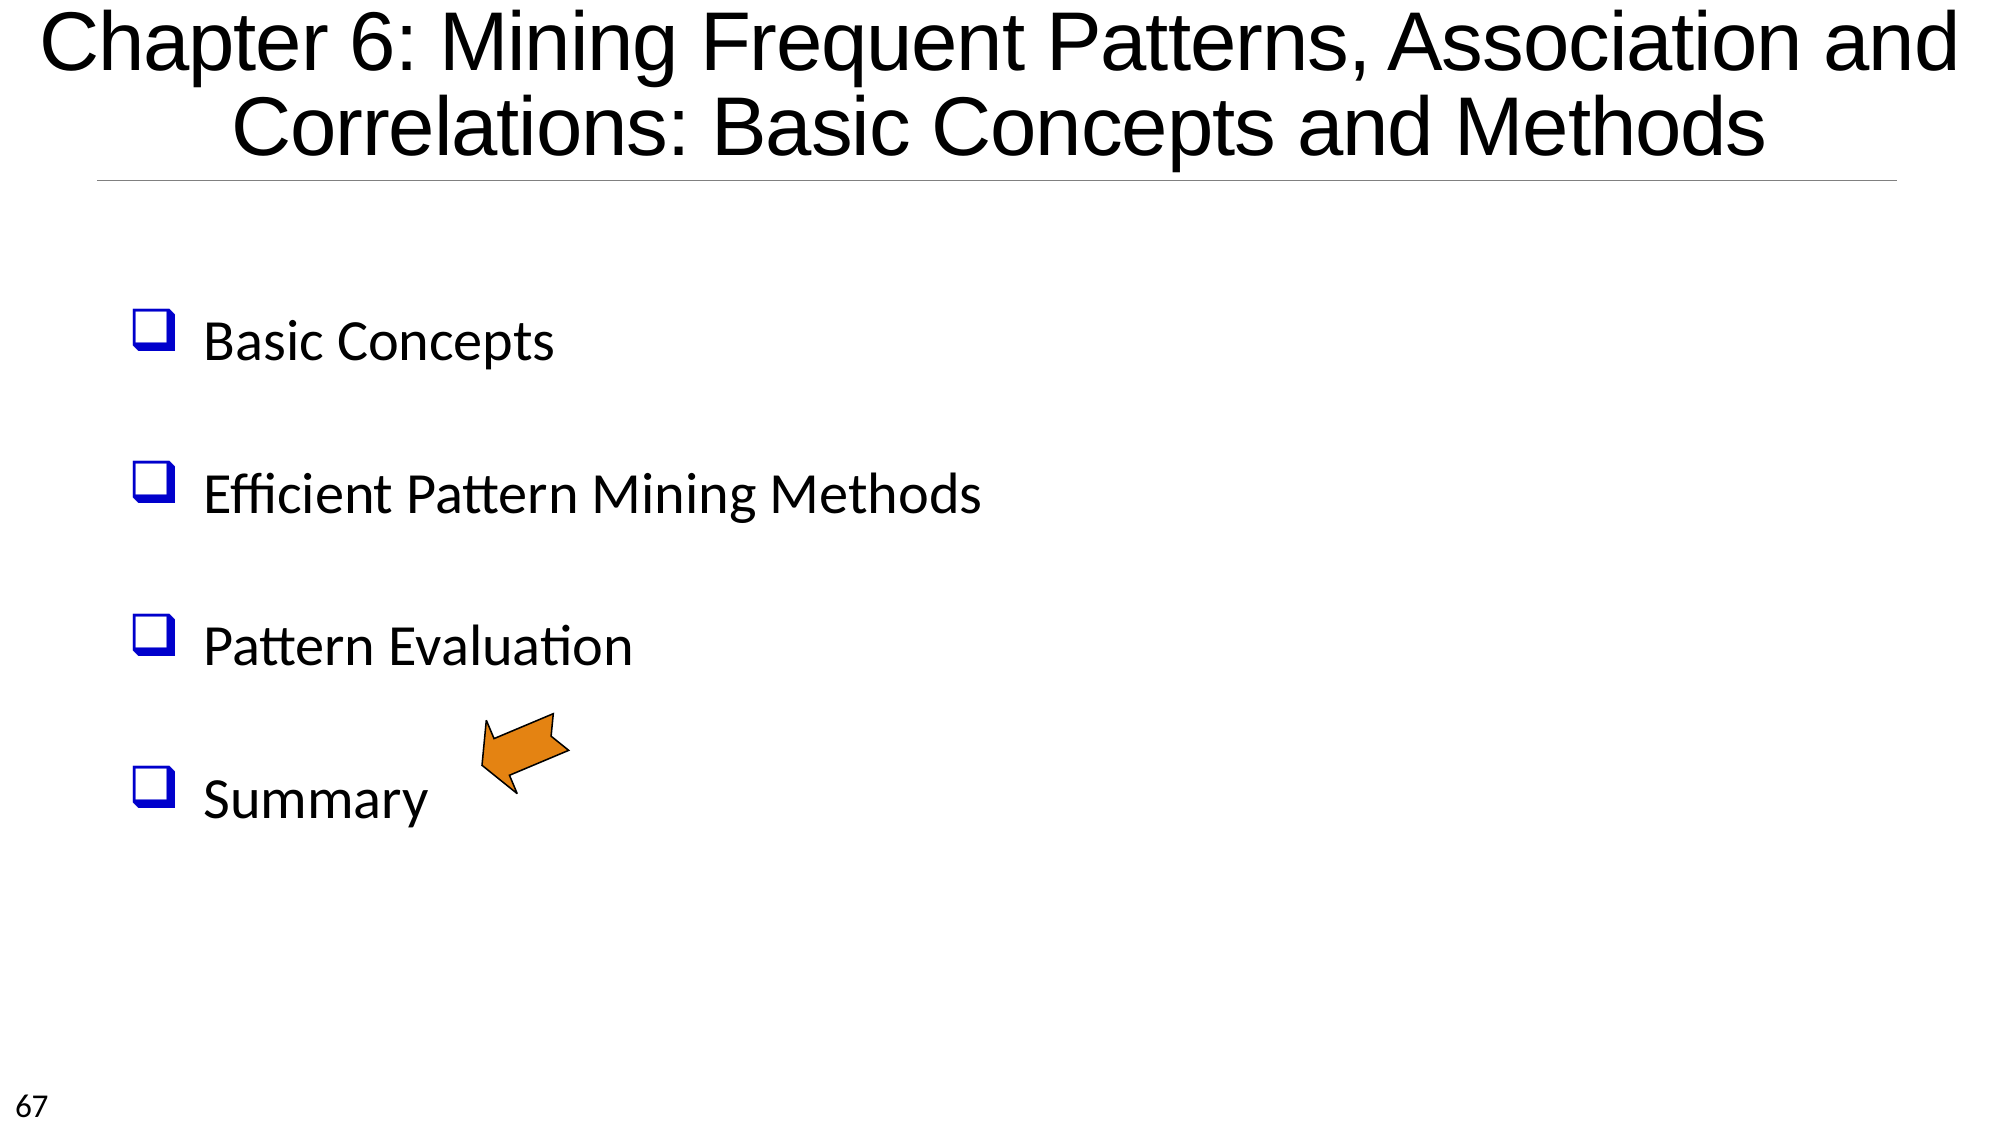

# Chapter 6: Mining Frequent Patterns, Association and Correlations: Basic Concepts and Methods
Basic Concepts
Efficient Pattern Mining Methods
Pattern Evaluation
Summary